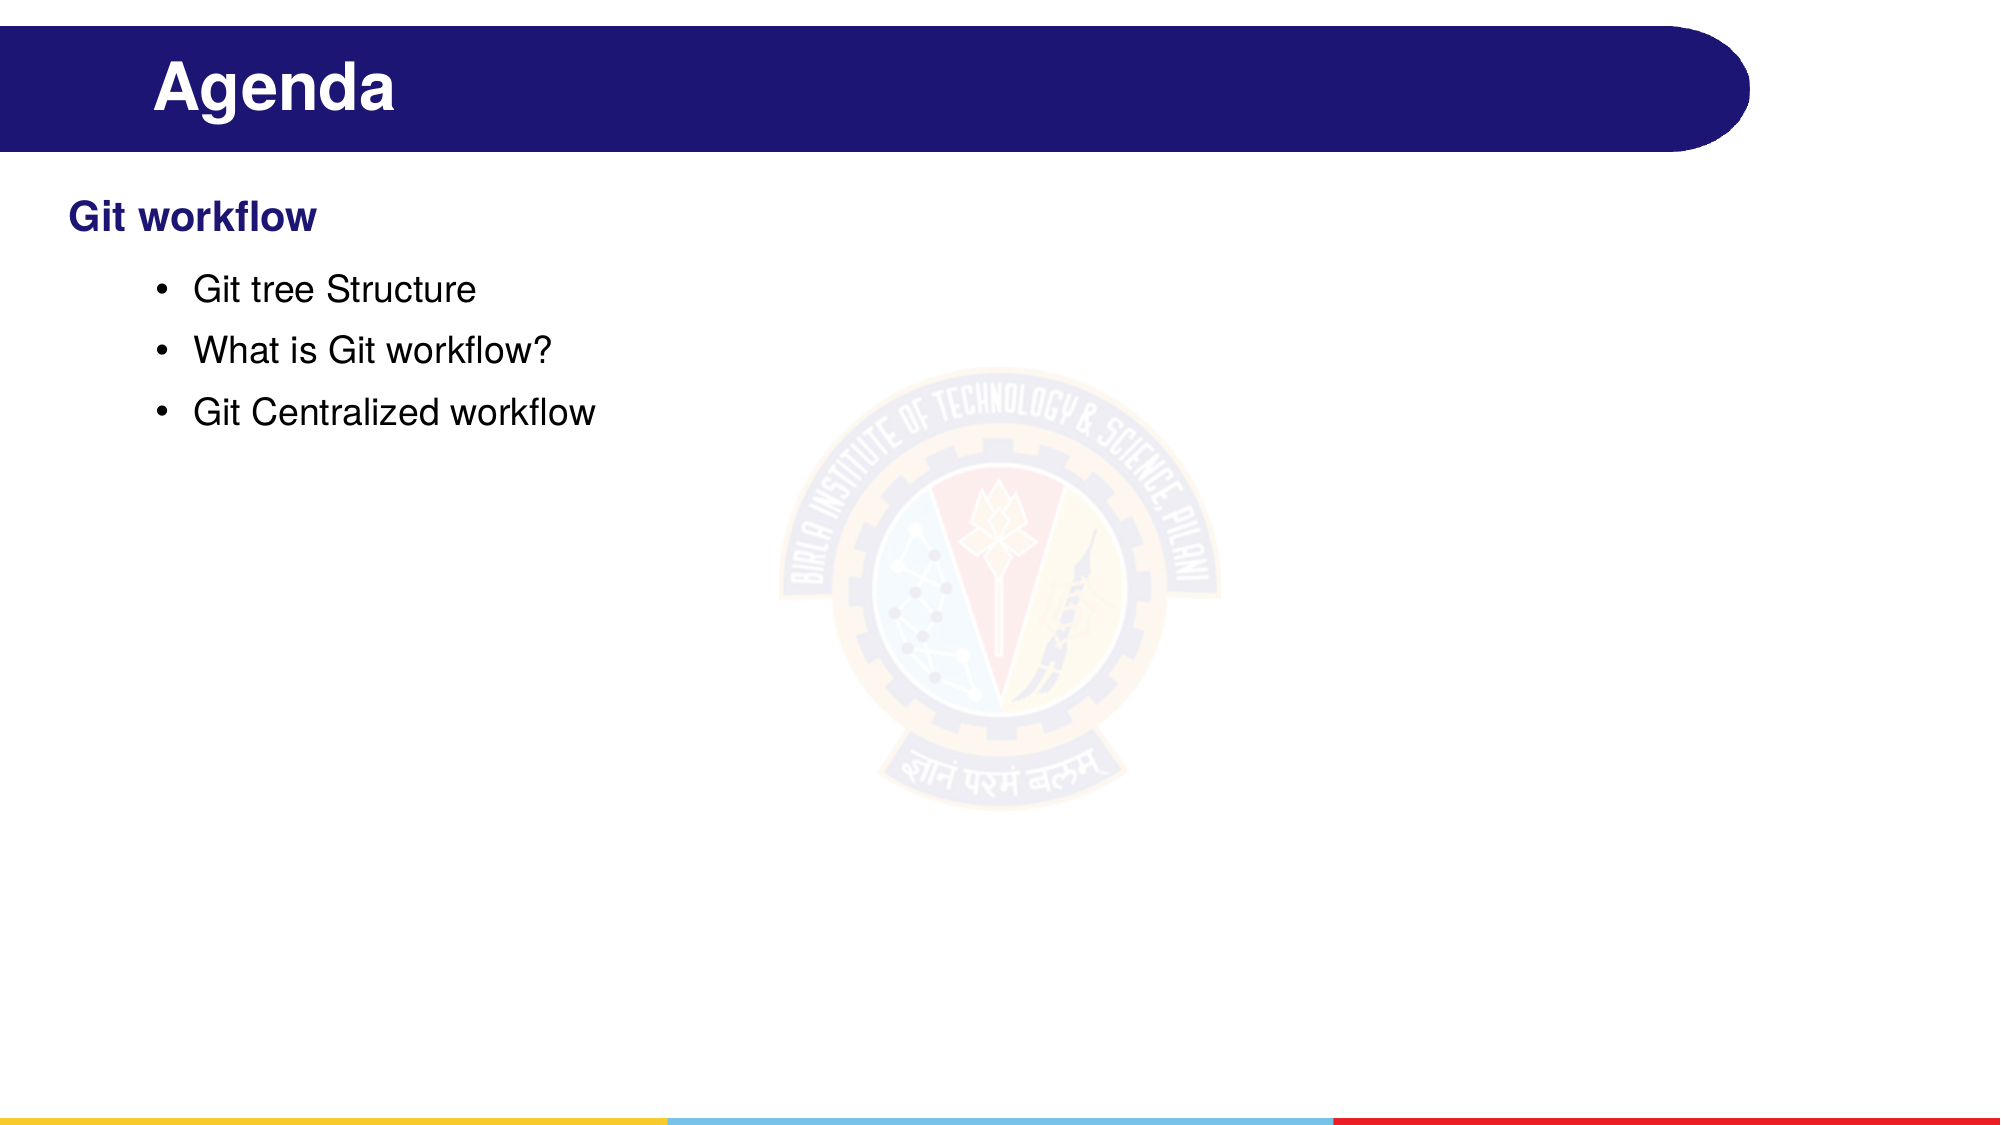

# Agenda
Git workflow
Git tree Structure
What is Git workflow?
Git Centralized workflow